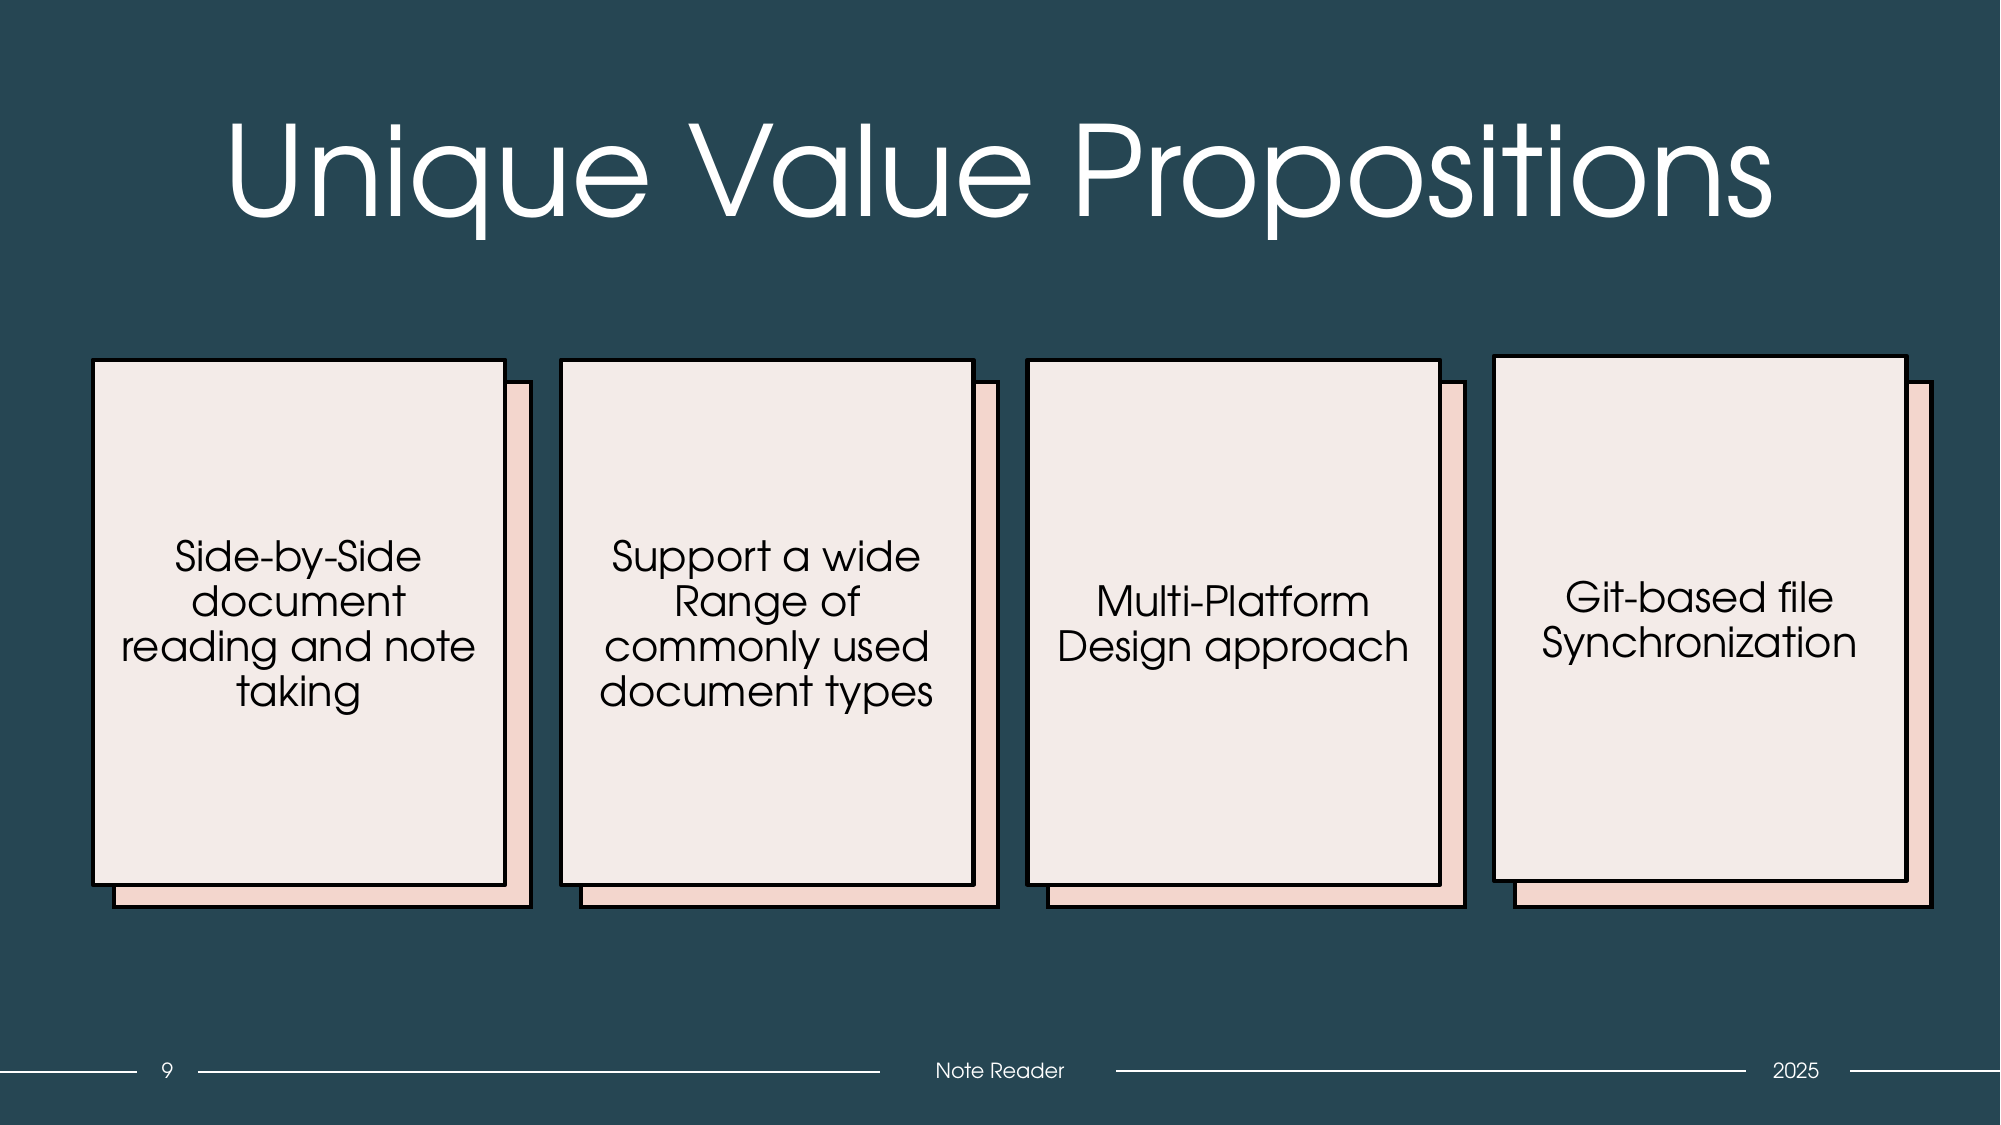

# Unique Value Propositions
Git-based file Synchronization
Side-by-Side document reading and note taking
Support a wide Range of commonly used document types
Multi-Platform Design approach
9
Note Reader
2025